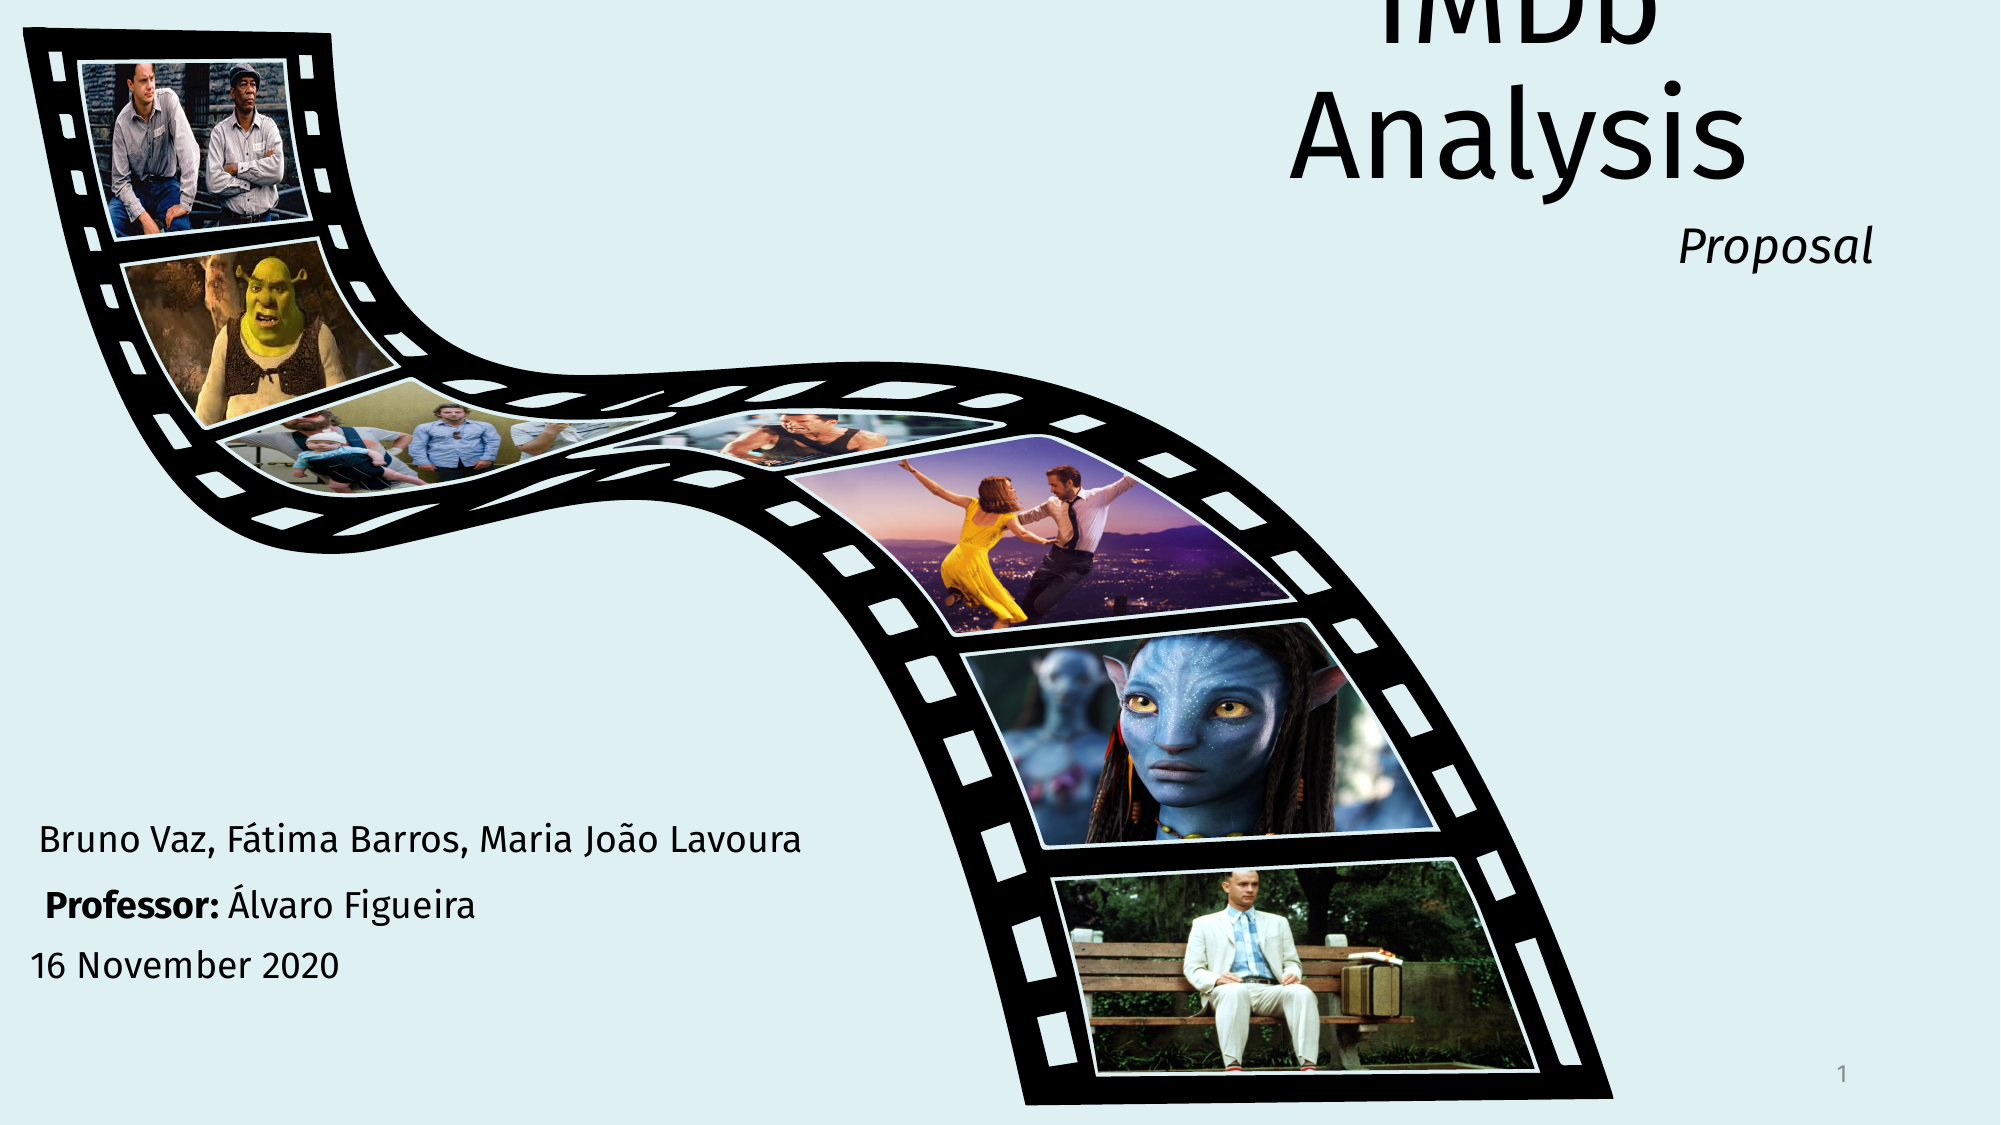

# IMDb Analysis
Proposal
Bruno Vaz, Fátima Barros, Maria João Lavoura
Professor: Álvaro Figueira
16 November 2020
1